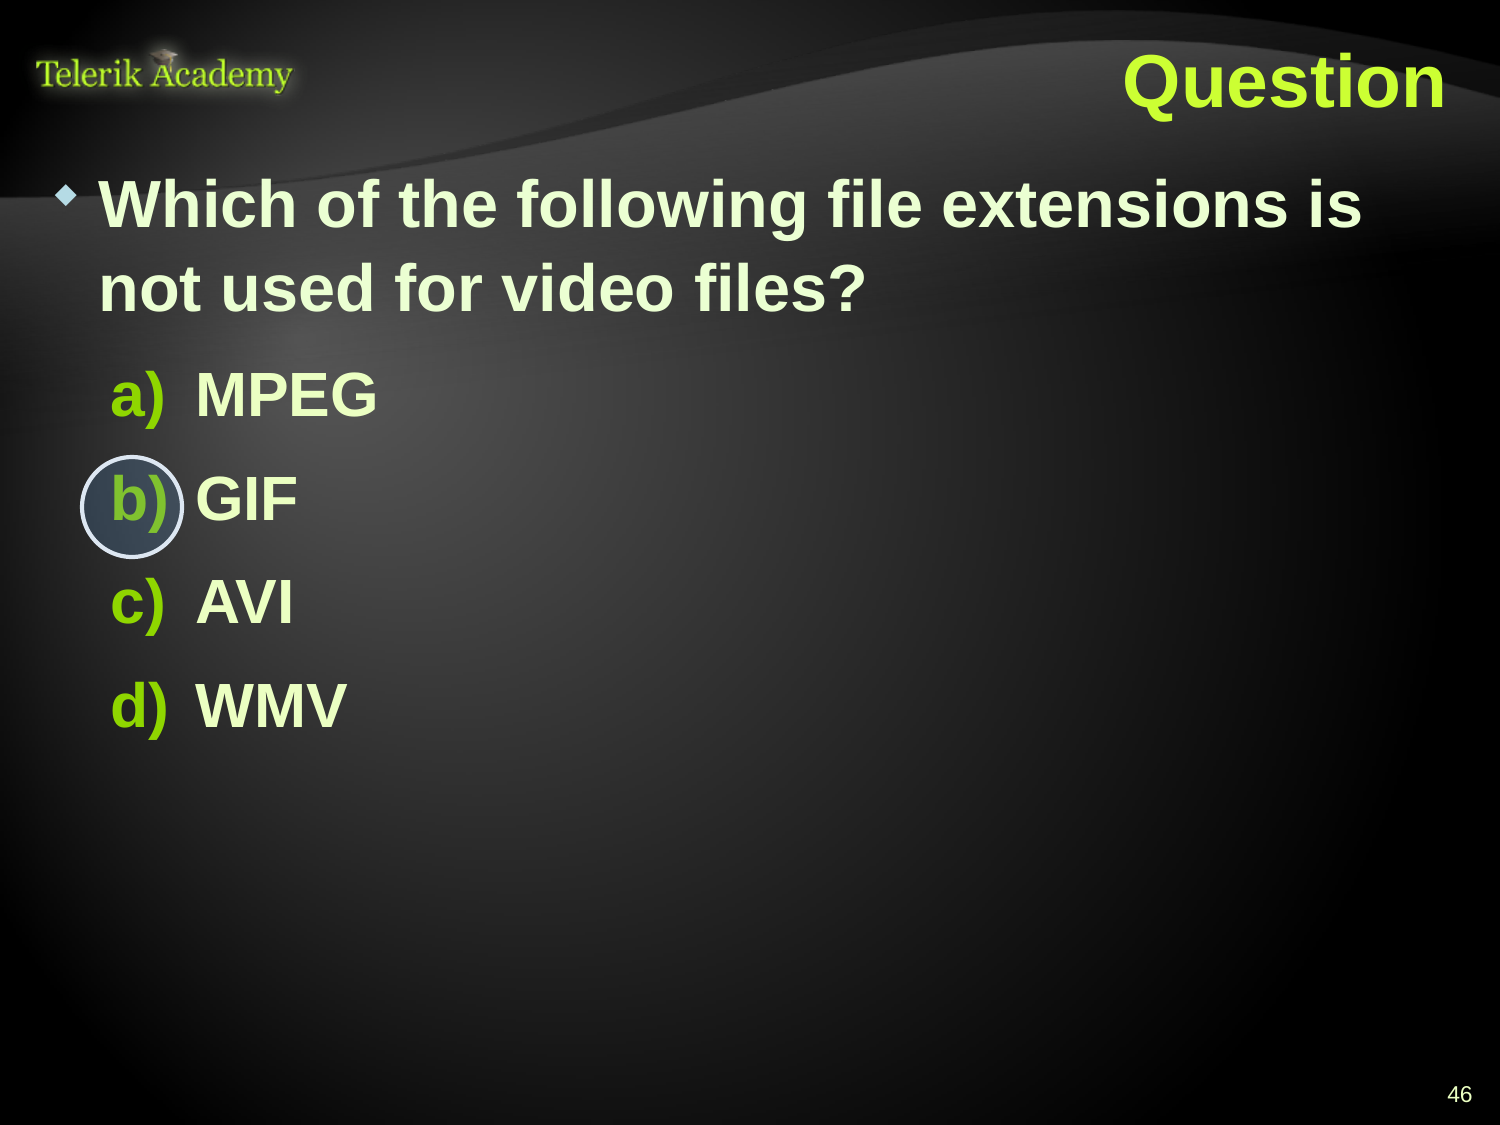

# Question
Which of the following file extensions is not used for video files?
MPEG
GIF
AVI
WMV

46